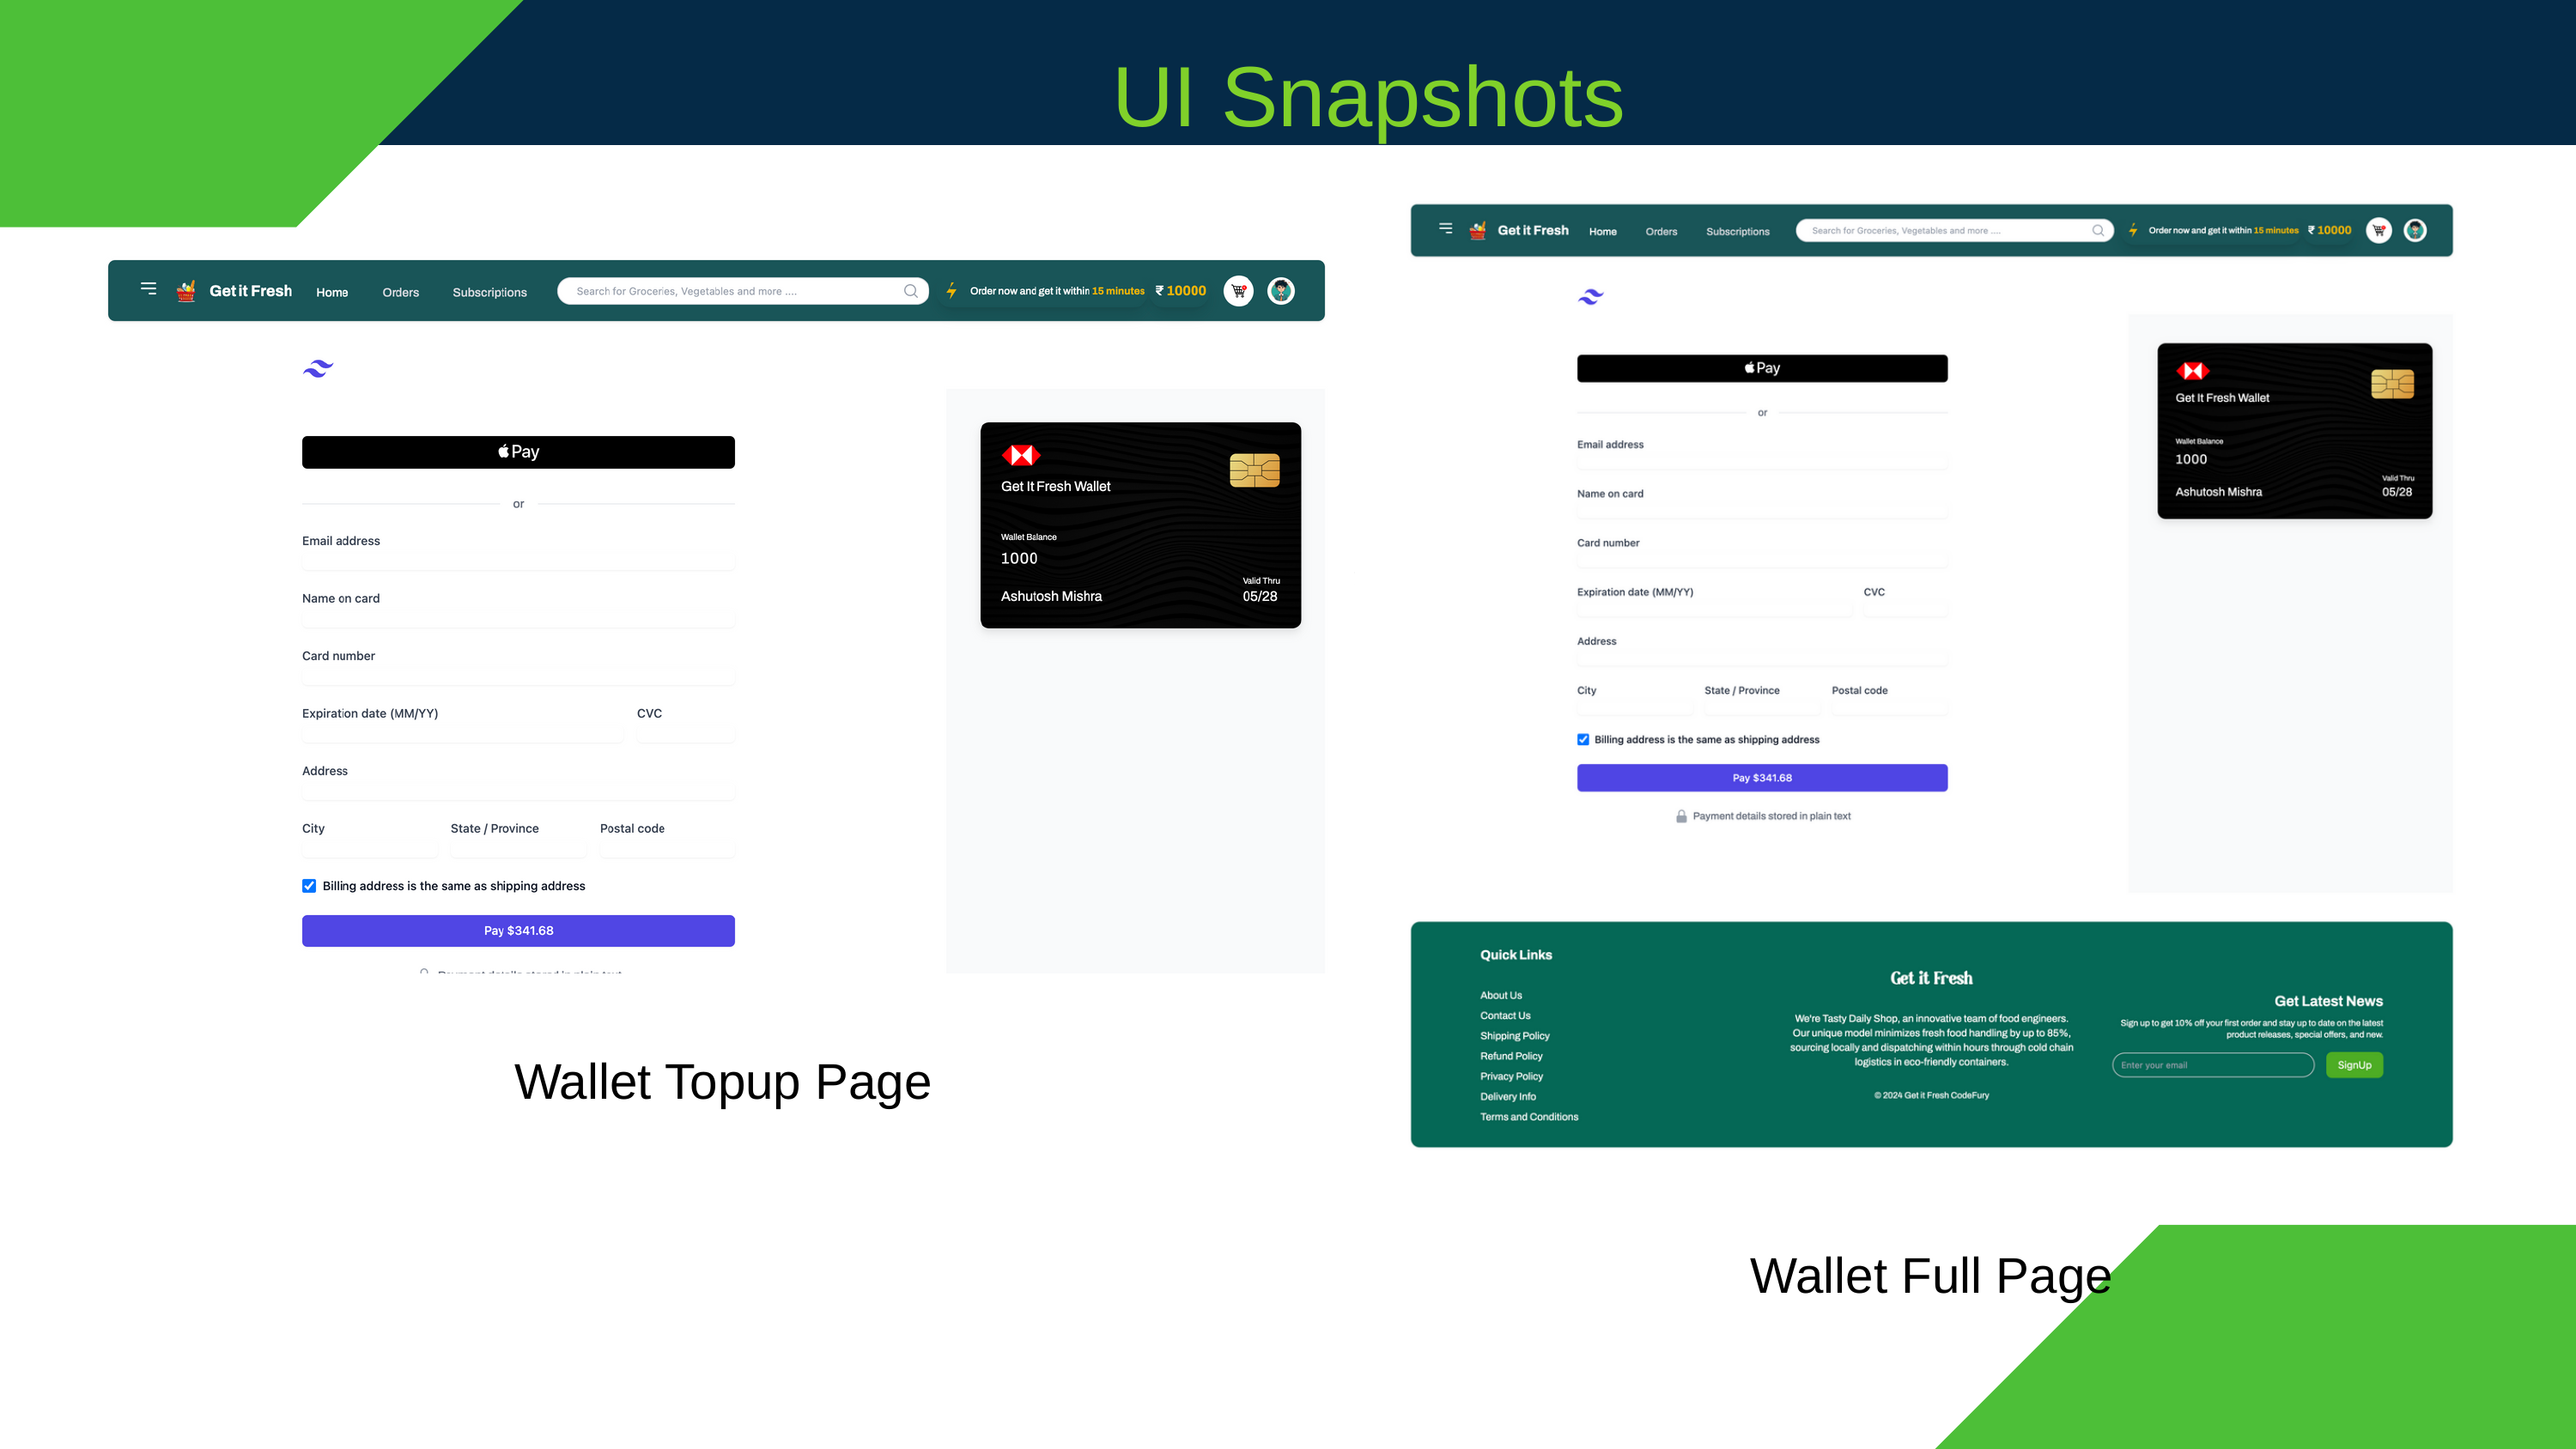

UI Snapshots

Wallet Topup Page

Wallet Full Page